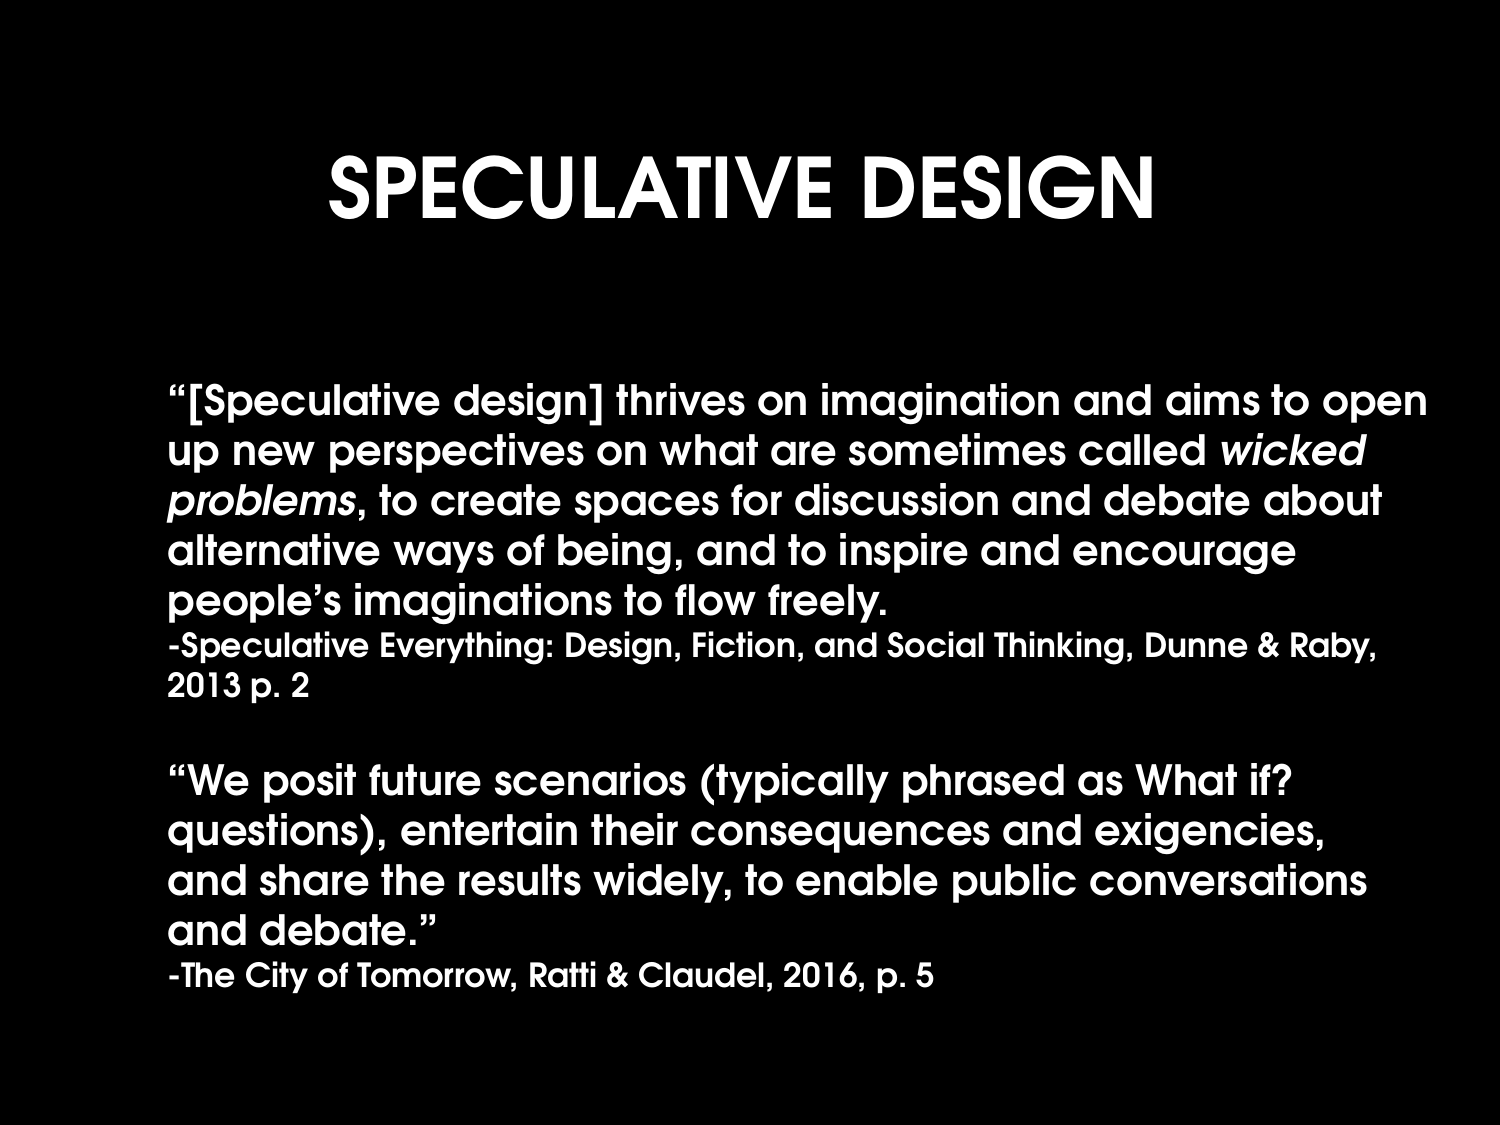

# speculative design

“[Speculative design] thrives on imagination and aims to open up new perspectives on what are sometimes called wicked problems, to create spaces for discussion and debate about alternative ways of being, and to inspire and encourage people’s imaginations to flow freely.
-Speculative Everything: Design, Fiction, and Social Thinking, Dunne & Raby, 2013 p. 2

“We posit future scenarios (typically phrased as What if? questions), entertain their consequences and exigencies,  and share the results widely, to enable public conversations and debate.”
-The City of Tomorrow, Ratti & Claudel, 2016, p. 5